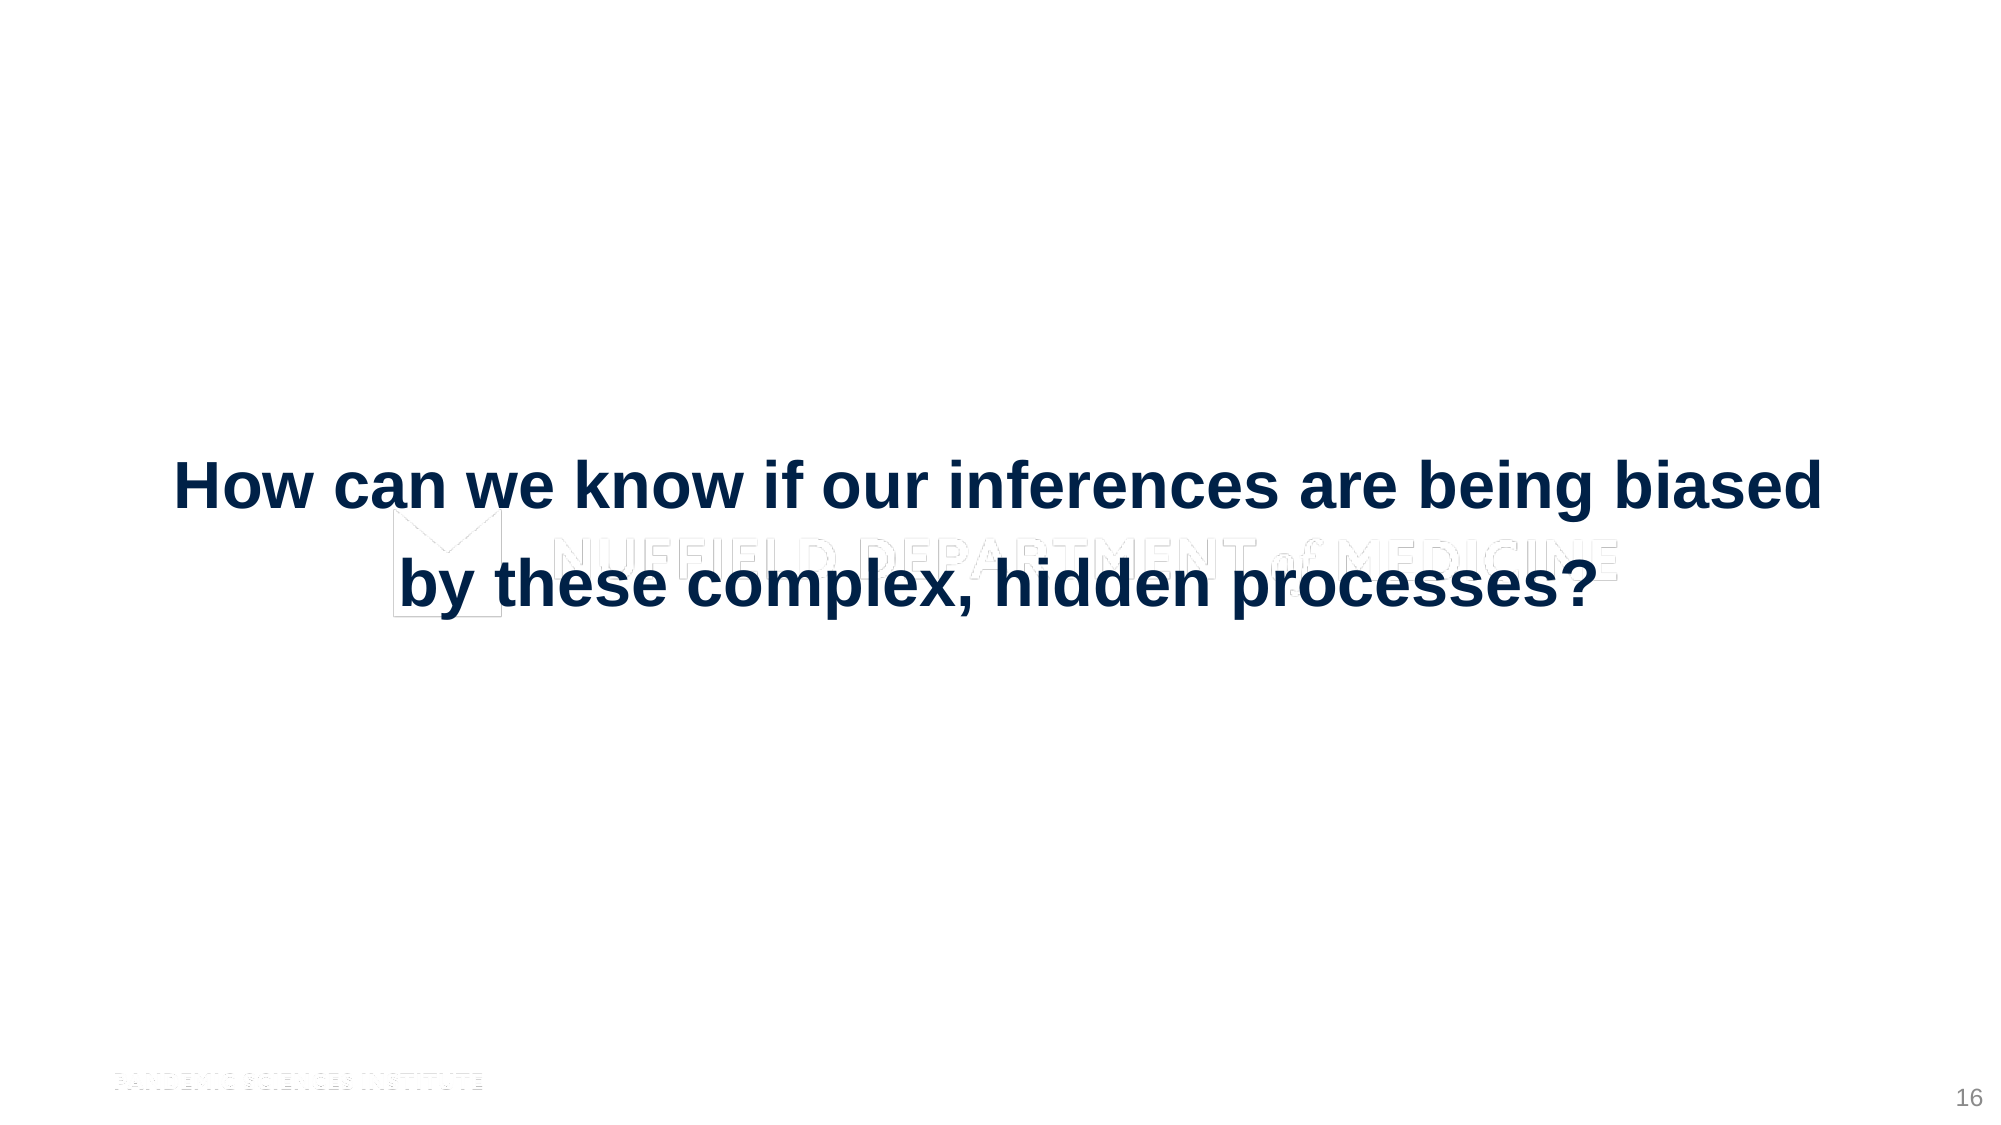

# How can we know if our inferences are being biased by these complex, hidden processes?
16